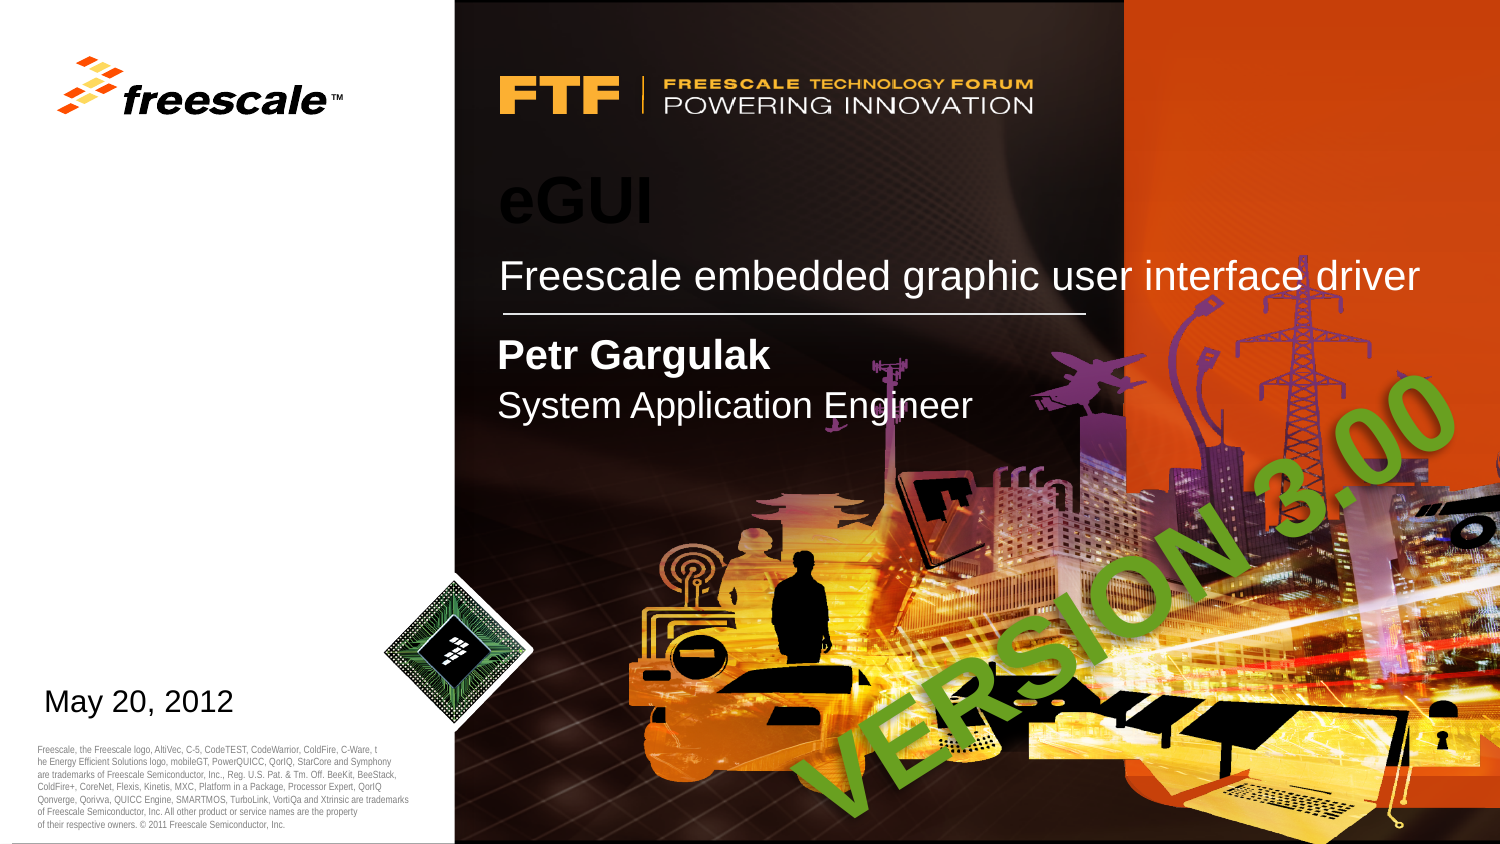

# eGUI
Freescale embedded graphic user interface driver
Petr Gargulak
System Application Engineer
Version 3.00
May 20, 2012